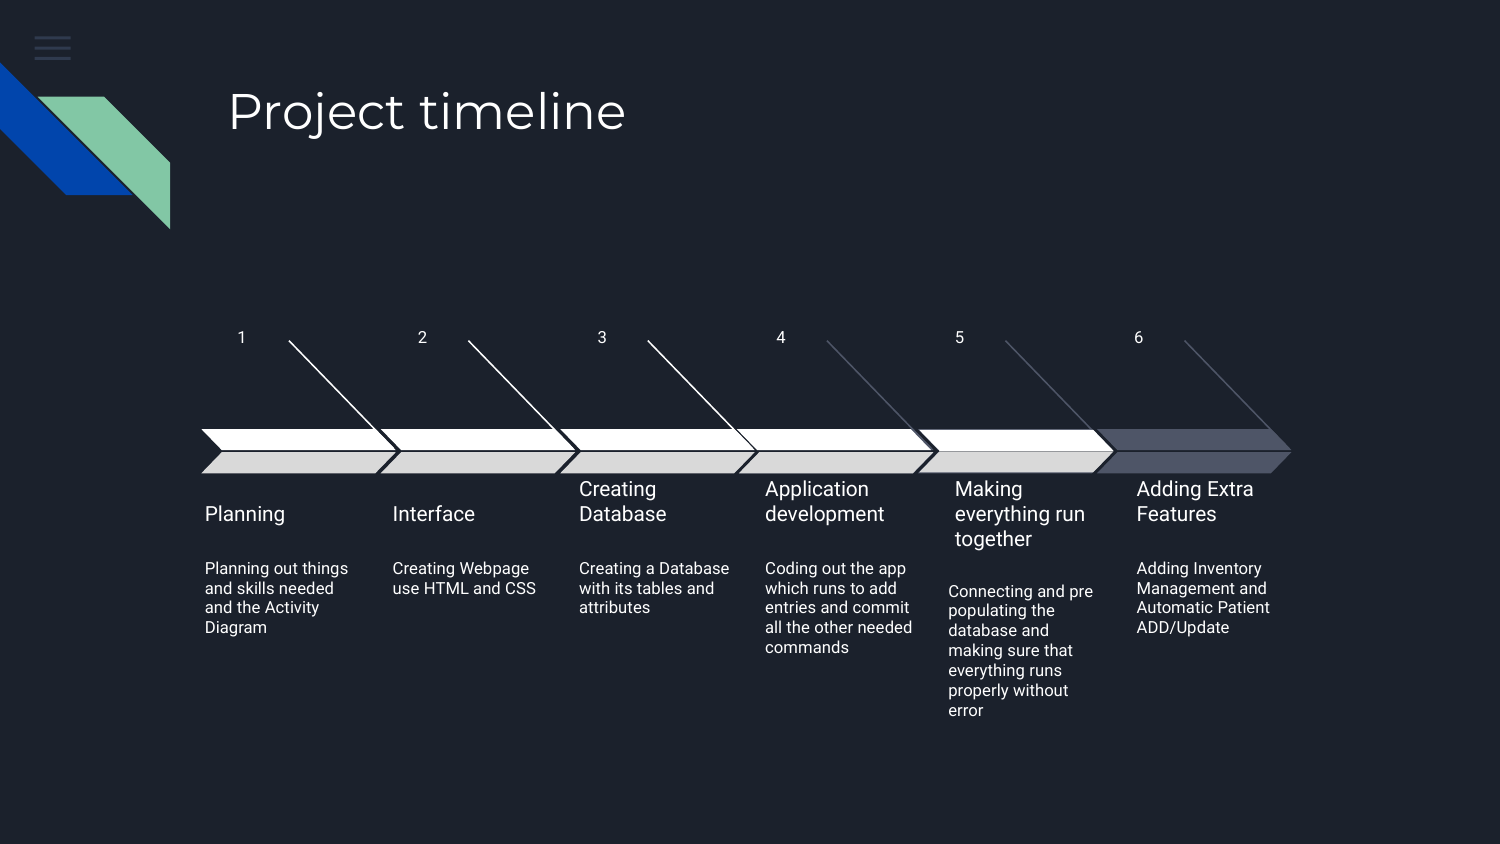

# Project timeline
1

2

3

4
5

6

Planning
Interface
Creating Database
Application development
Adding Extra Features
Making everything run together
Creating a Database with its tables and attributes
Planning out things and skills needed and the Activity Diagram
Creating Webpage use HTML and CSS
Coding out the app which runs to add entries and commit all the other needed commands
Adding Inventory Management and Automatic Patient ADD/Update
Connecting and pre populating the database and making sure that everything runs properly without error